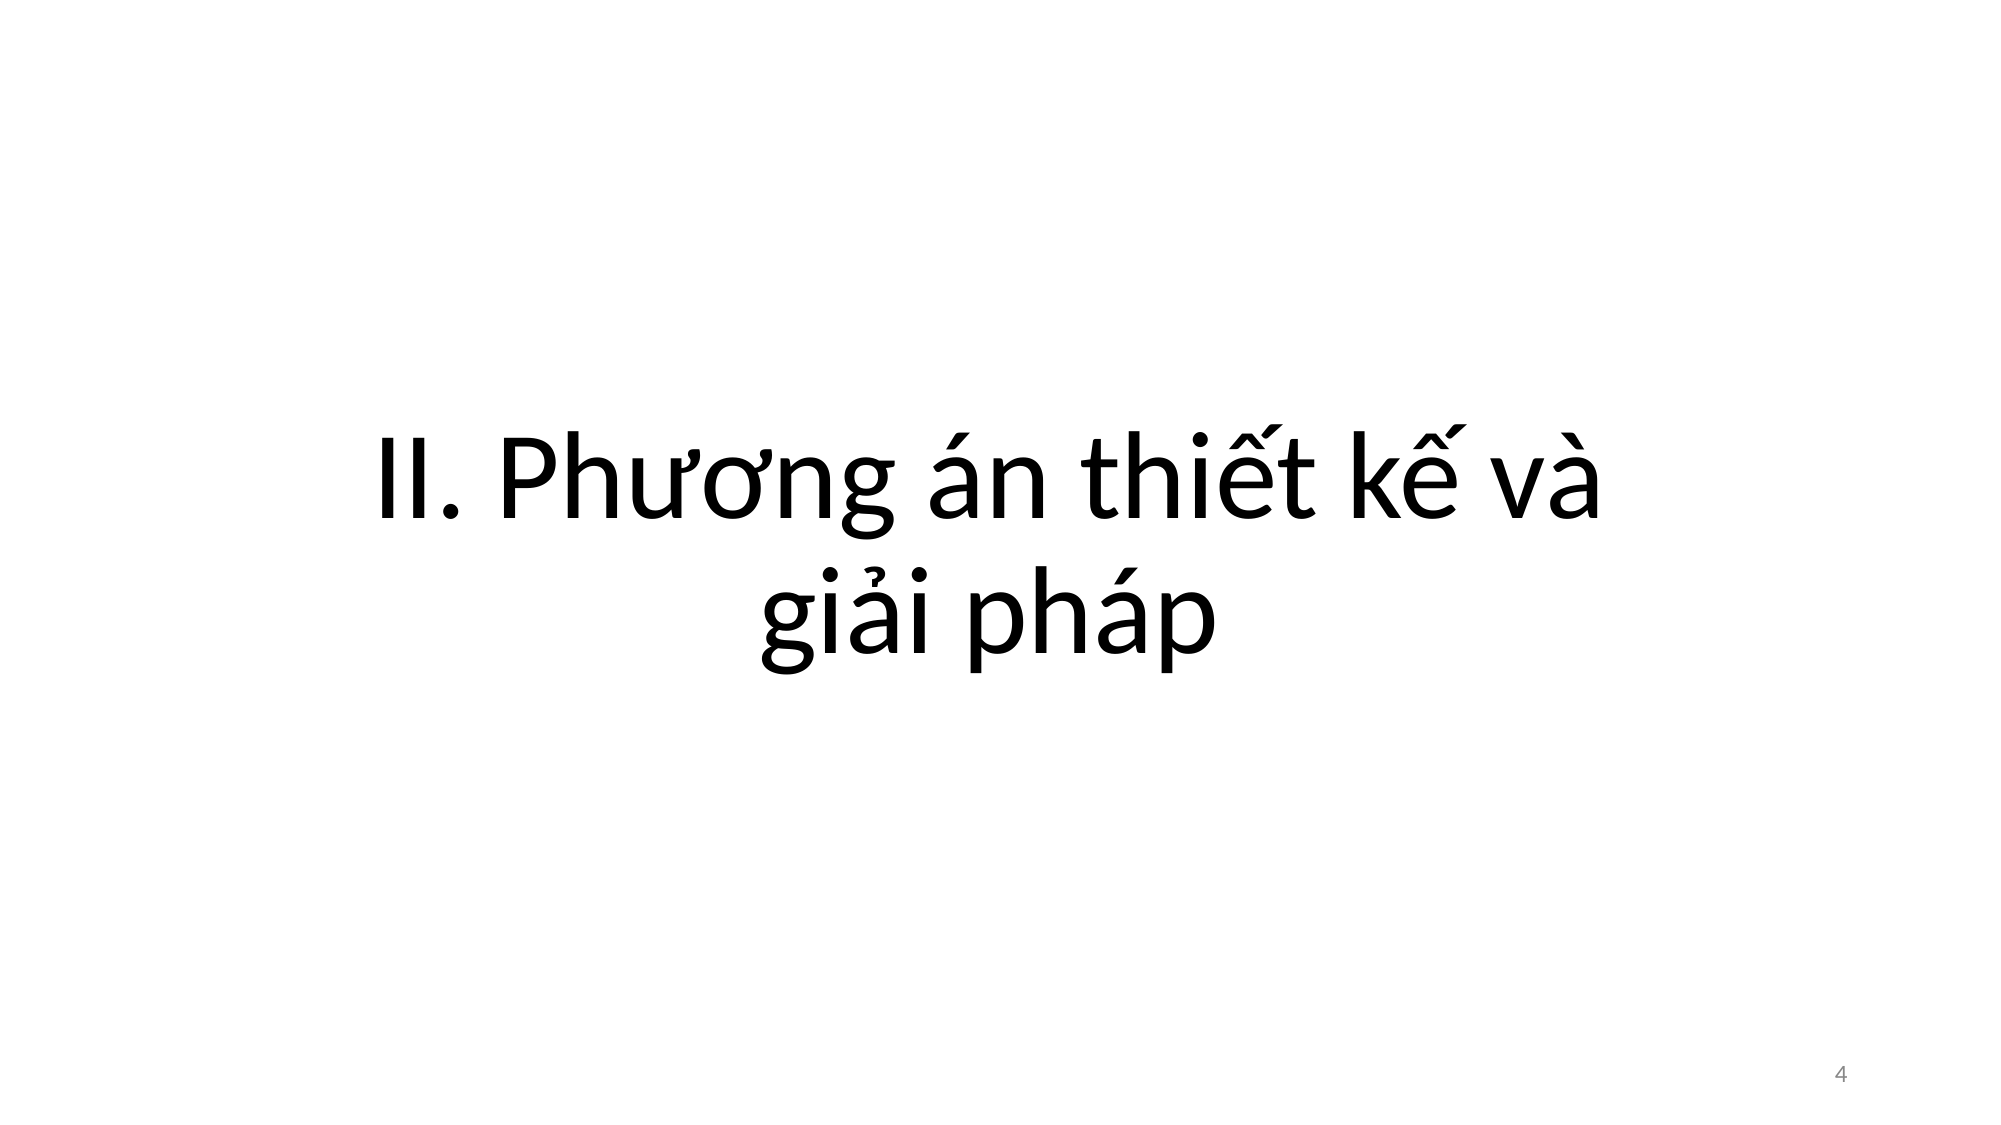

# II. Phương án thiết kế và giải pháp
4